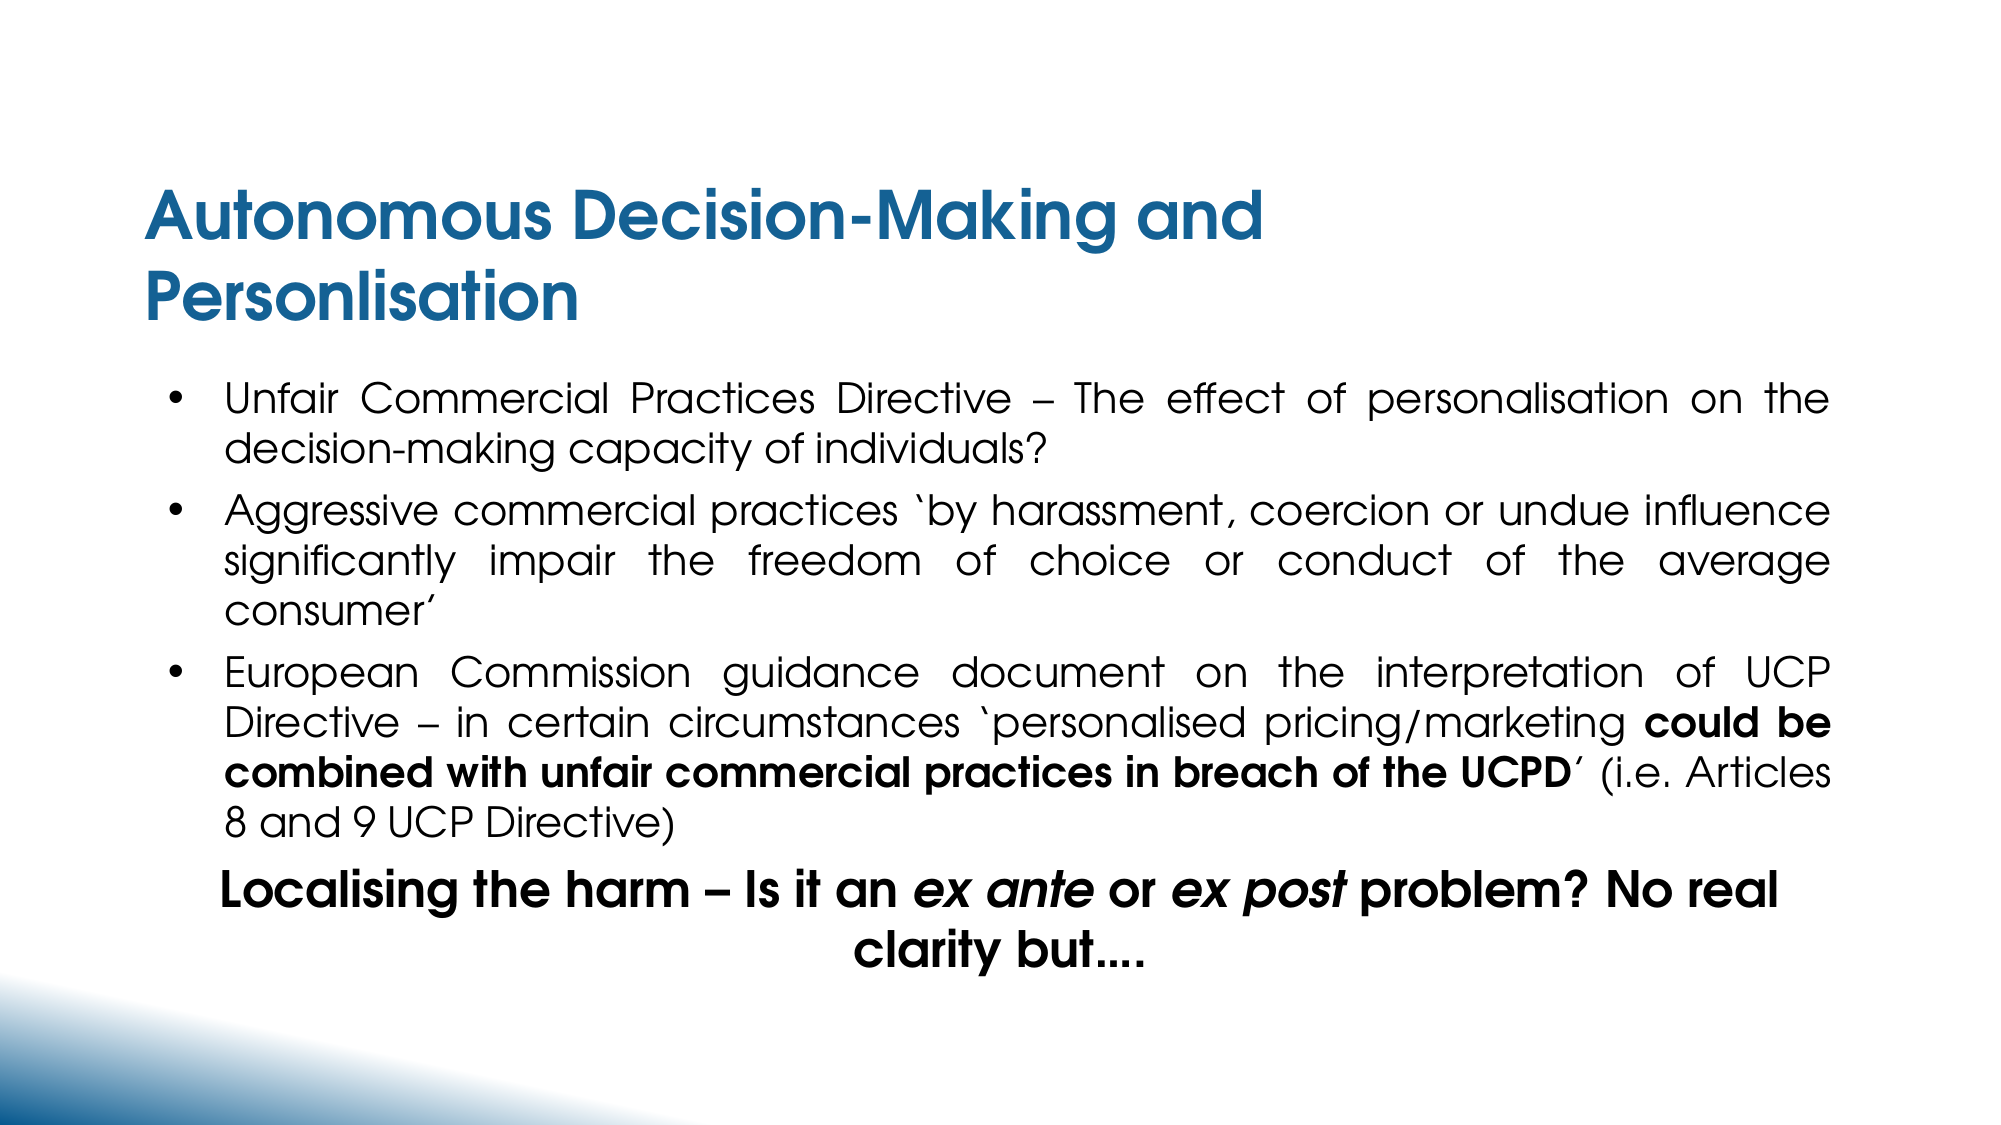

# Autonomous Decision-Making and Personlisation
Unfair Commercial Practices Directive – The effect of personalisation on the decision-making capacity of individuals?
Aggressive commercial practices ‘by harassment, coercion or undue influence significantly impair the freedom of choice or conduct of the average consumer’
European Commission guidance document on the interpretation of UCP Directive – in certain circumstances ‘personalised pricing/marketing could be combined with unfair commercial practices in breach of the UCPD’ (i.e. Articles 8 and 9 UCP Directive)
Localising the harm – Is it an ex ante or ex post problem? No real clarity but….